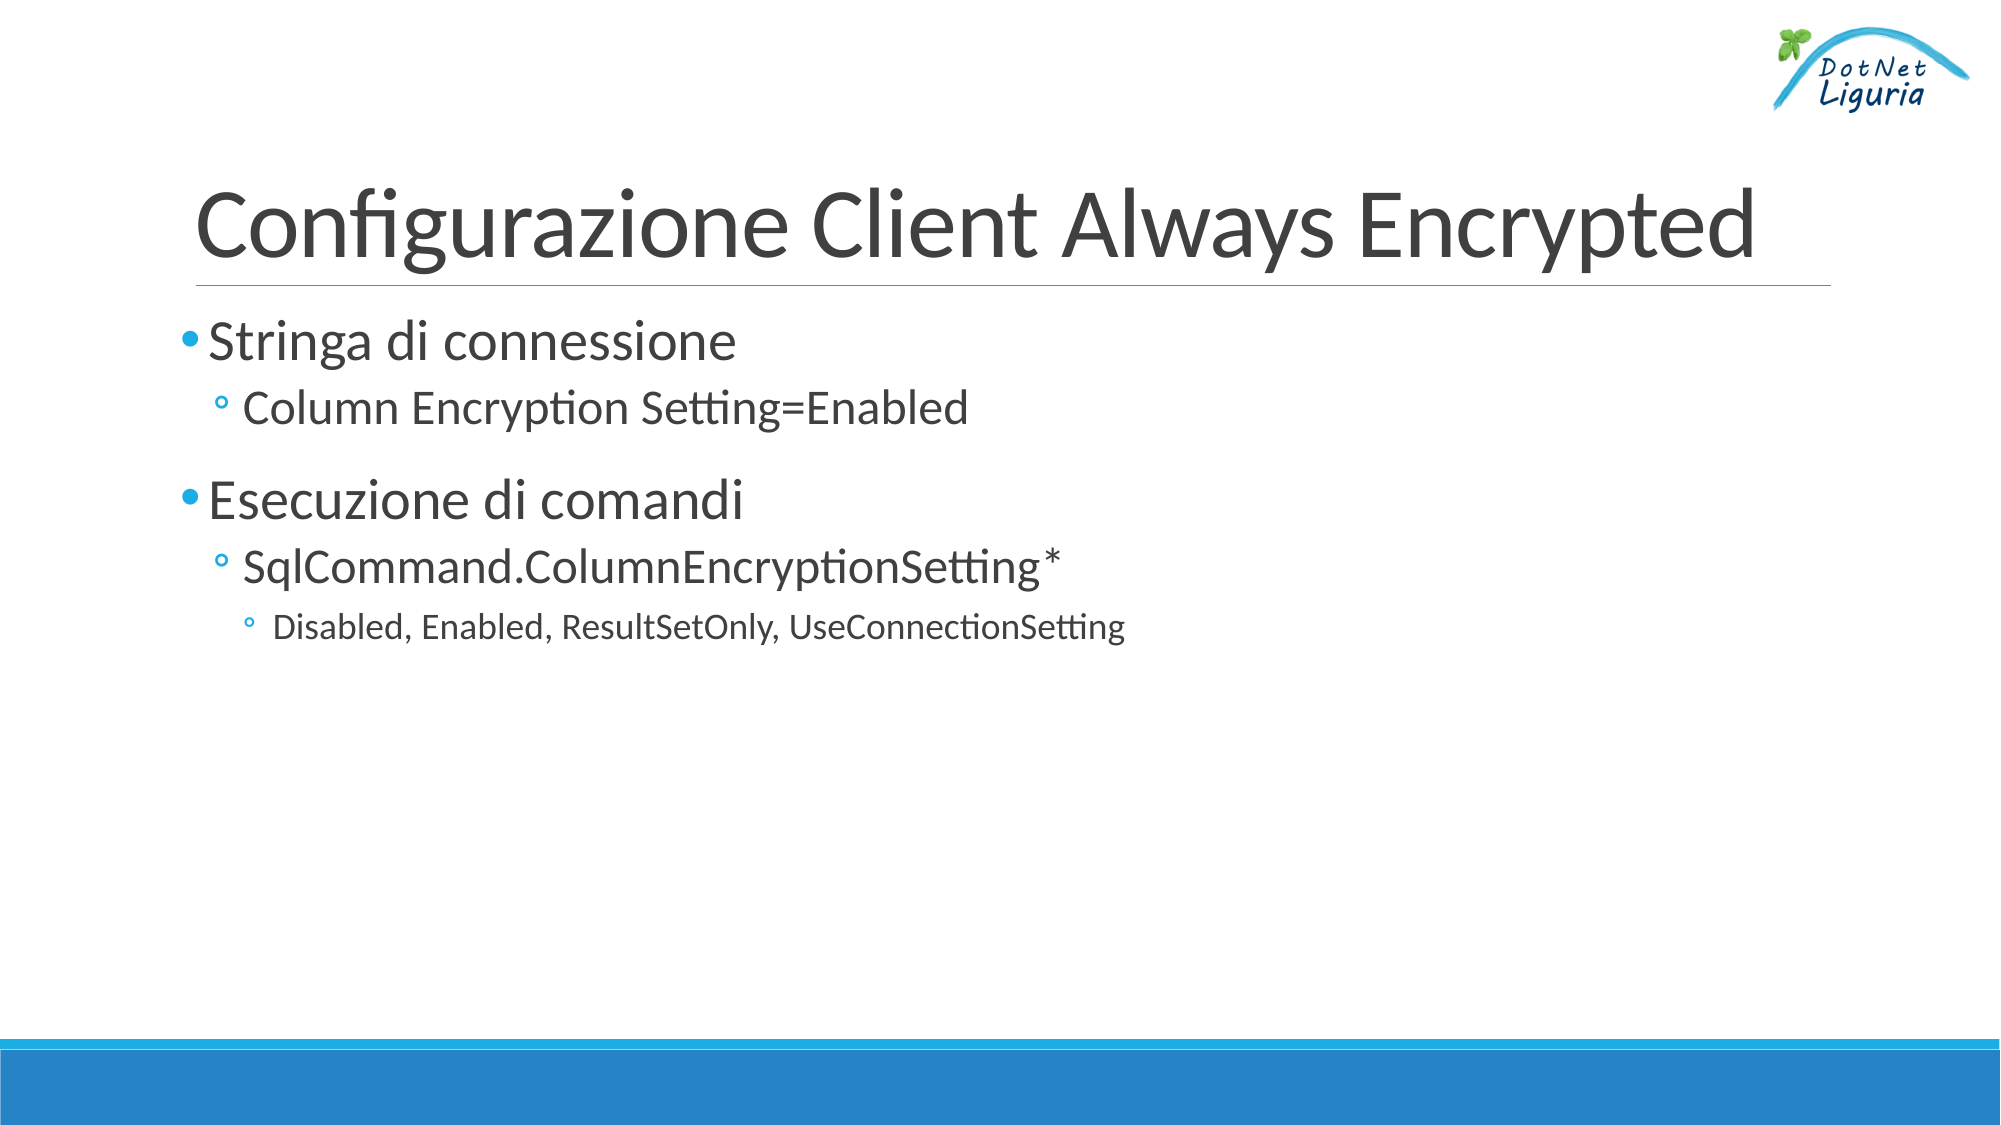

# Configurazione Client Always Encrypted
Stringa di connessione
Column Encryption Setting=Enabled
Esecuzione di comandi
SqlCommand.ColumnEncryptionSetting*
Disabled, Enabled, ResultSetOnly, UseConnectionSetting